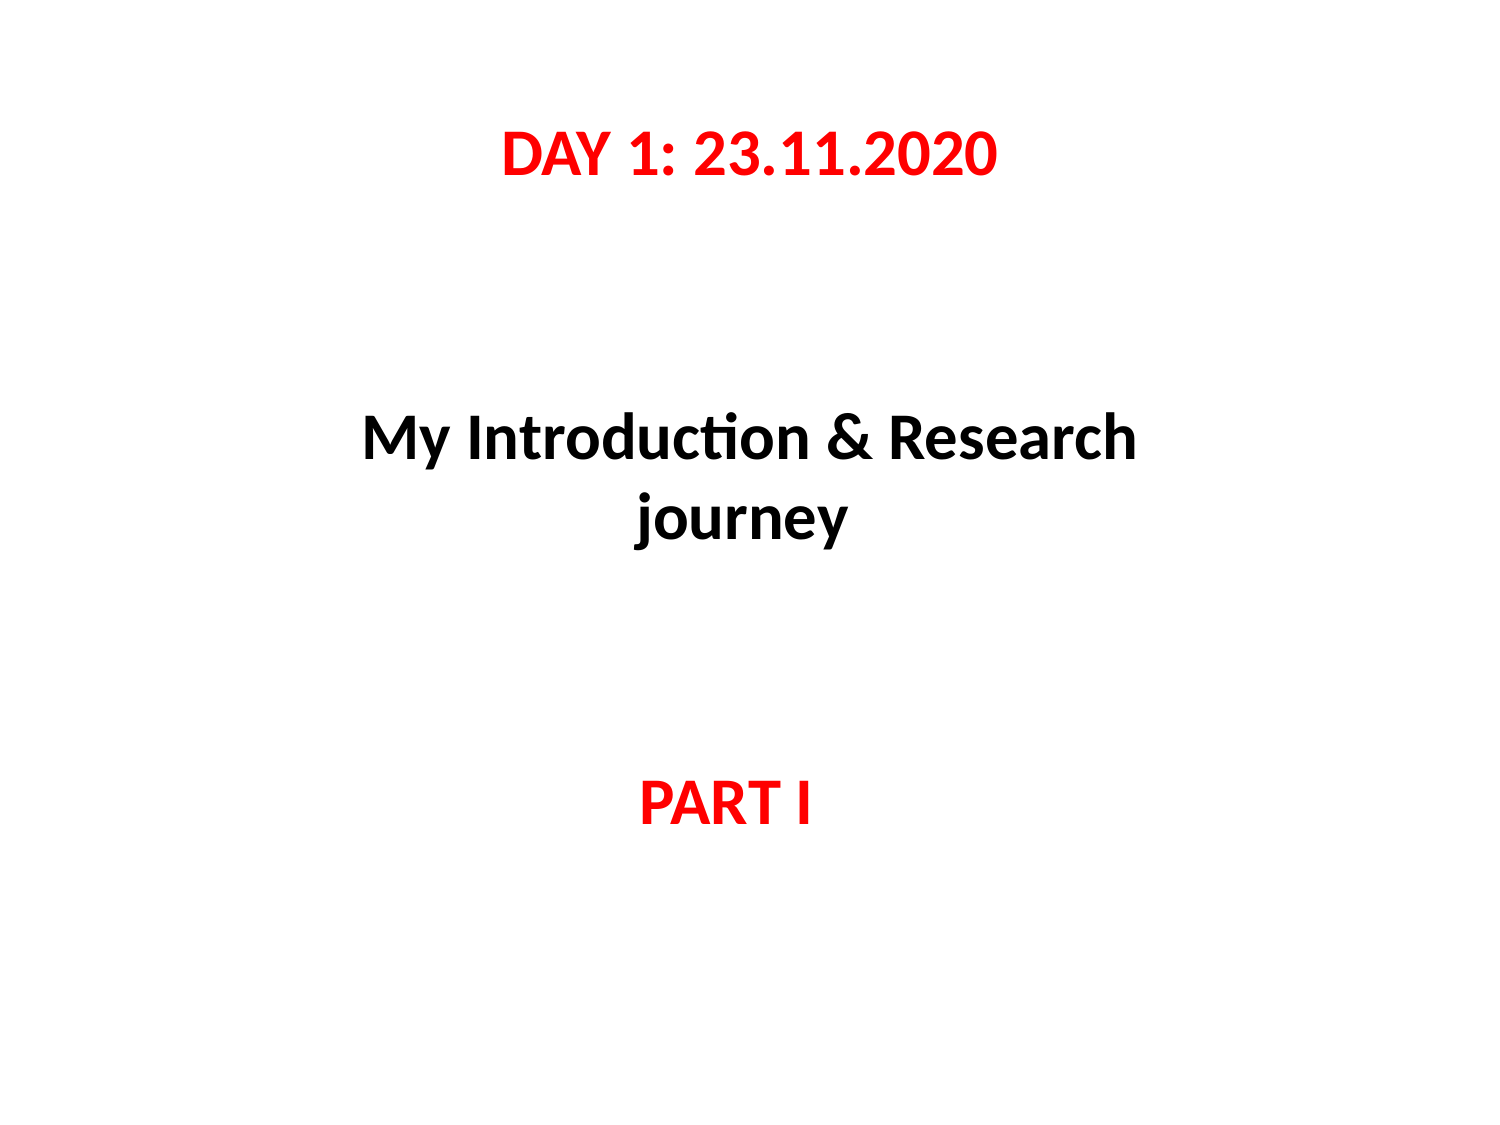

DAY 1: 23.11.2020
My Introduction & Research journey
PART I